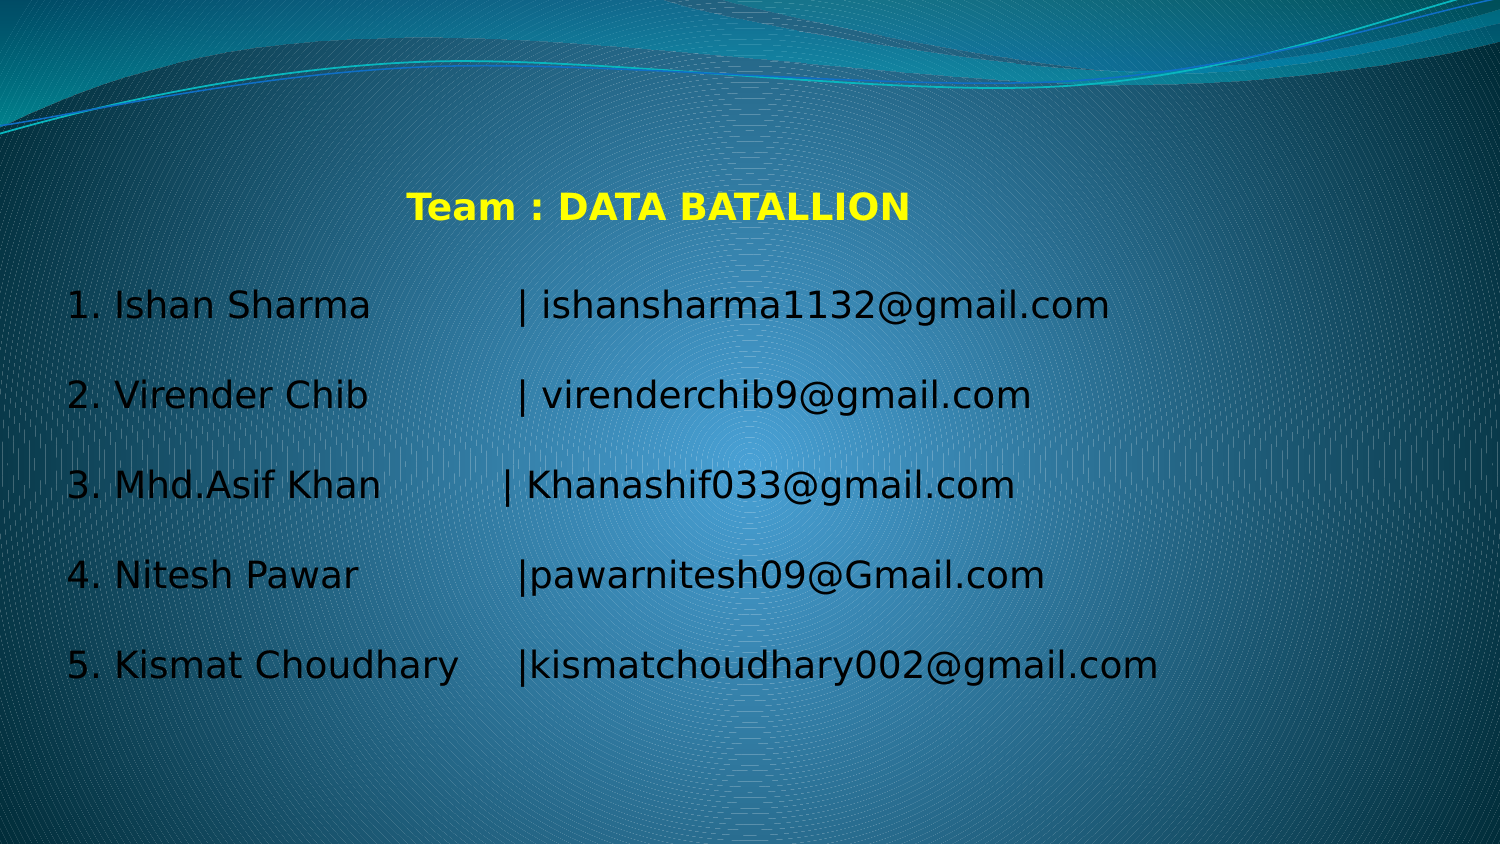

#
                Team : DATA BATALLION

1. Ishan Sharma	| ishansharma1132@gmail.com

2. Virender Chib	| virenderchib9@gmail.com

3. Mhd.Asif Khan          | Khanashif033@gmail.com

4. Nitesh Pawar   	|pawarnitesh09@Gmail.com

5. Kismat Choudhary	|kismatchoudhary002@gmail.com